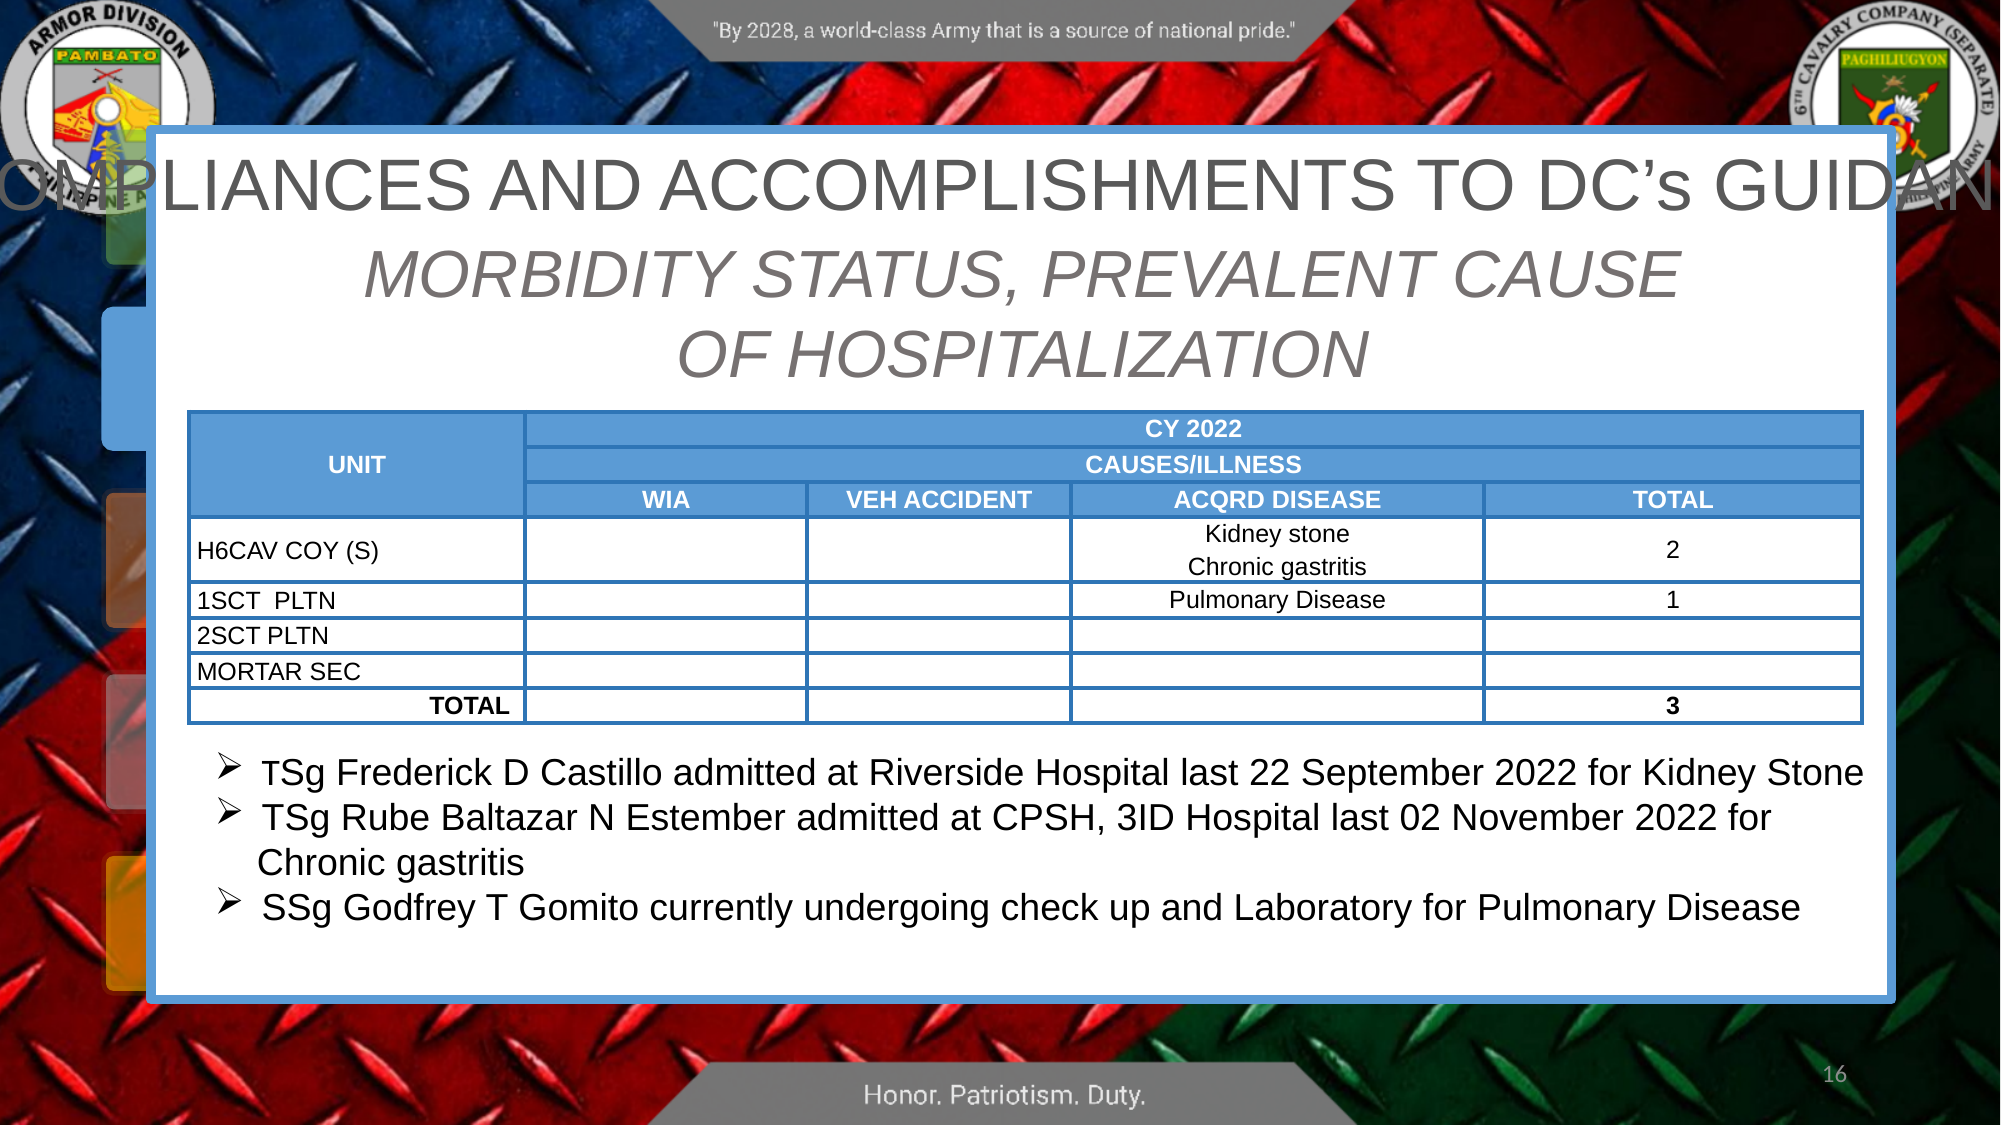

COMPLIANCES AND ACCOMPLISHMENTS TO DC’s GUIDANCE

MORBIDITY STATUS, PREVALENT CAUSE OF HOSPITALIZATION

| UNIT | CY 2022 |  |  |  |
| --- | --- | --- | --- | --- |
|  | CAUSES/ILLNESS |  |  |  |
|  | WIA | VEH ACCIDENT | ACQRD DISEASE | TOTAL |
| H6CAV COY (S) |  |  | Kidney stone Chronic gastritis | 2 |
| 1SCT PLTN |  |  | Pulmonary Disease | 1 |
| 2SCT PLTN |  |  |  |  |
| MORTAR SEC |  |  |  |  |
| TOTAL |  |  |  | 3 |

TSg Frederick D Castillo admitted at Riverside Hospital last 22 September 2022 for Kidney Stone
TSg Rube Baltazar N Estember admitted at CPSH, 3ID Hospital last 02 November 2022 for
    Chronic gastritis
SSg Godfrey T Gomito currently undergoing check up and Laboratory for Pulmonary Disease

16